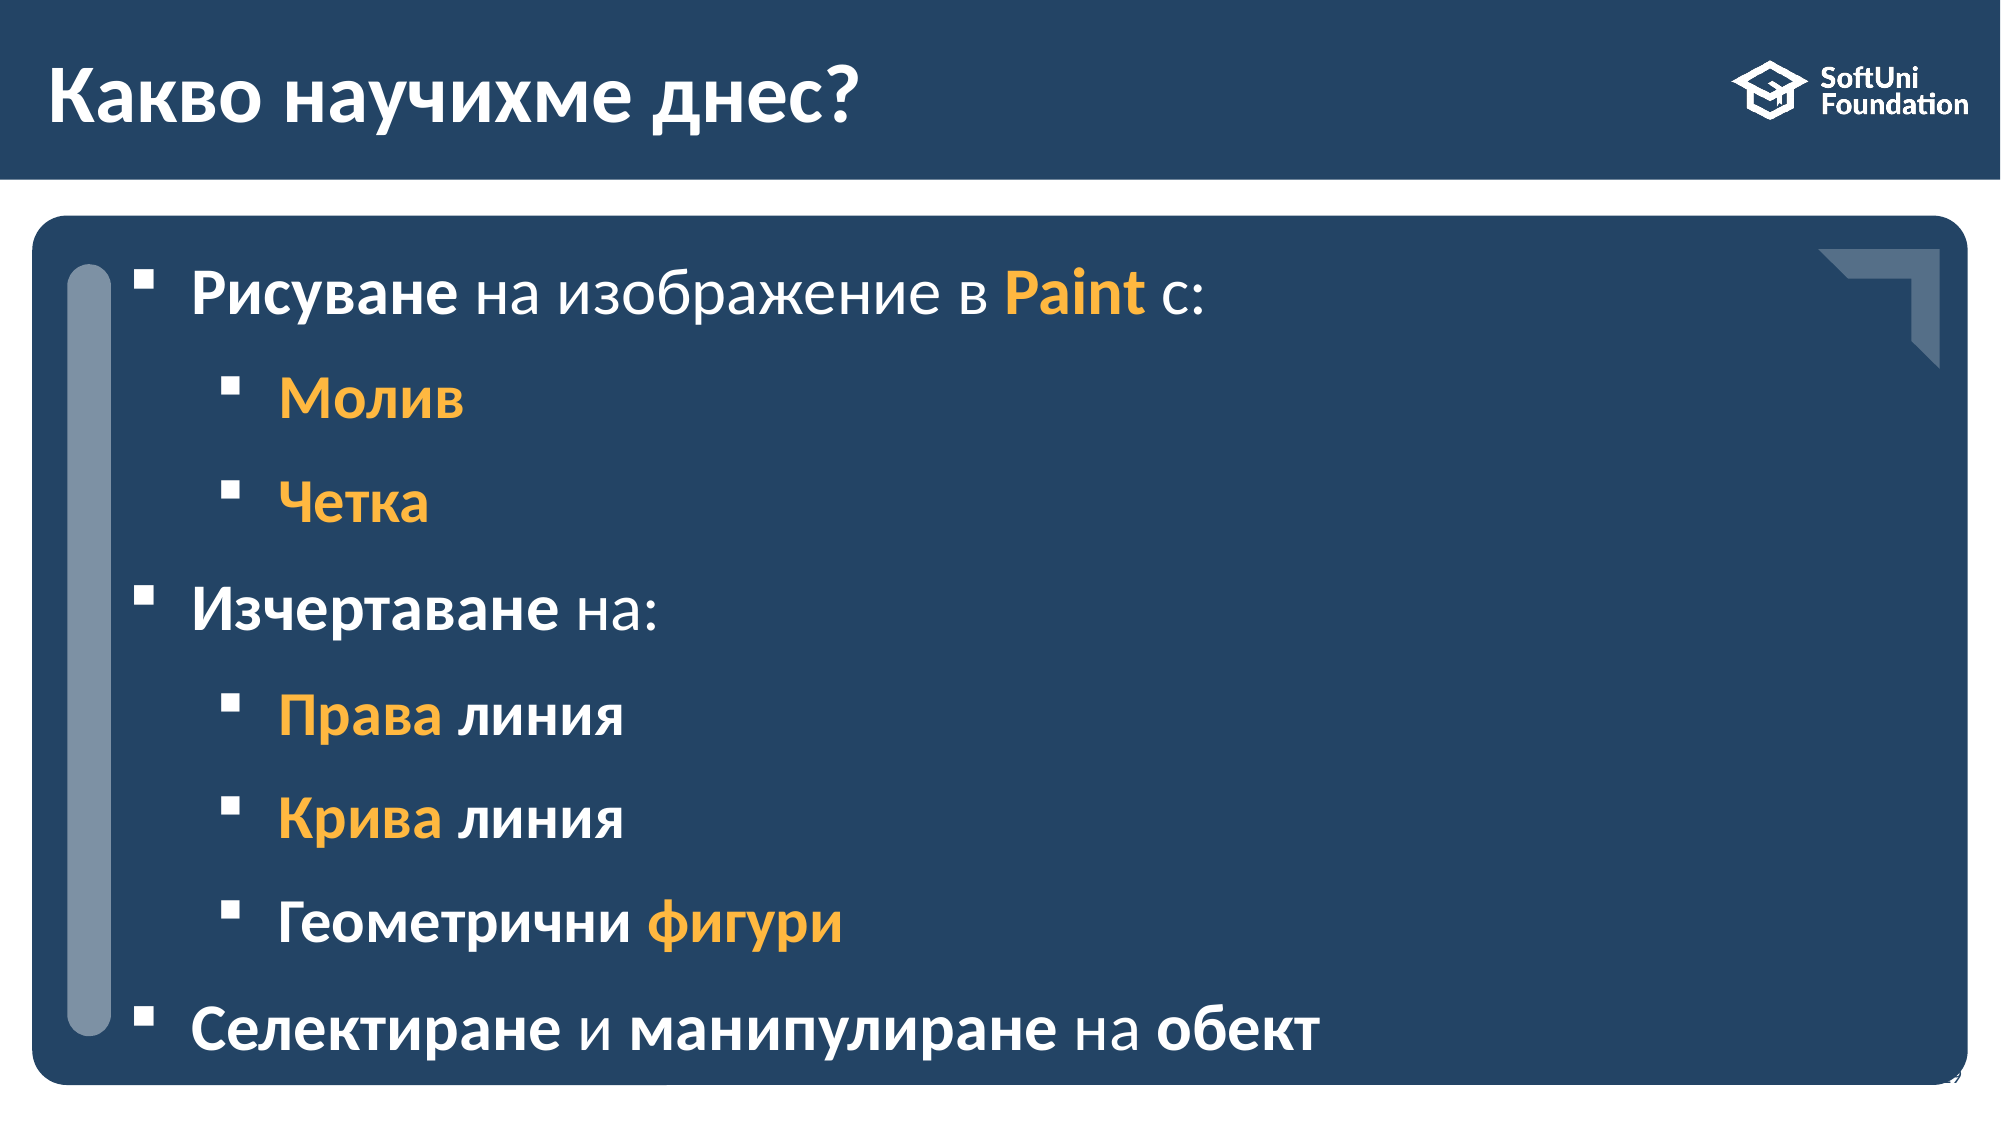

# Какво научихме днес?

Рисуване на изображение в Paint с:
Молив
Четка
Изчертаване на:
Права линия
Крива линия
Геометрични фигури
Селектиране и манипулиране на обект

…
…
…

29